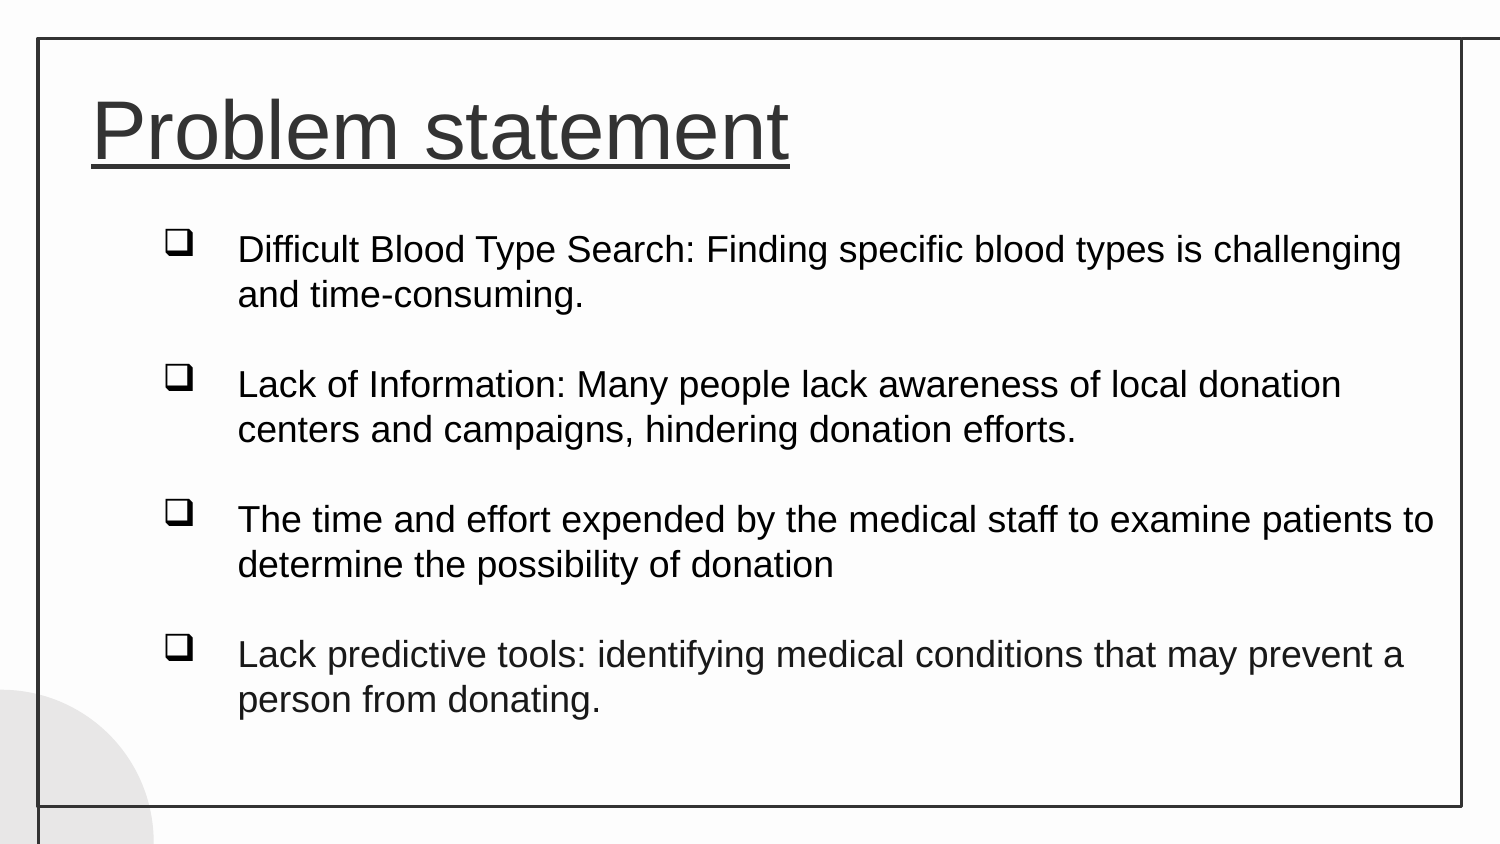

# Problem statement
Difficult Blood Type Search: Finding specific blood types is challenging and time-consuming.

Lack of Information: Many people lack awareness of local donation centers and campaigns, hindering donation efforts.

The time and effort expended by the medical staff to examine patients to determine the possibility of donation

Lack predictive tools: identifying medical conditions that may prevent a person from donating.